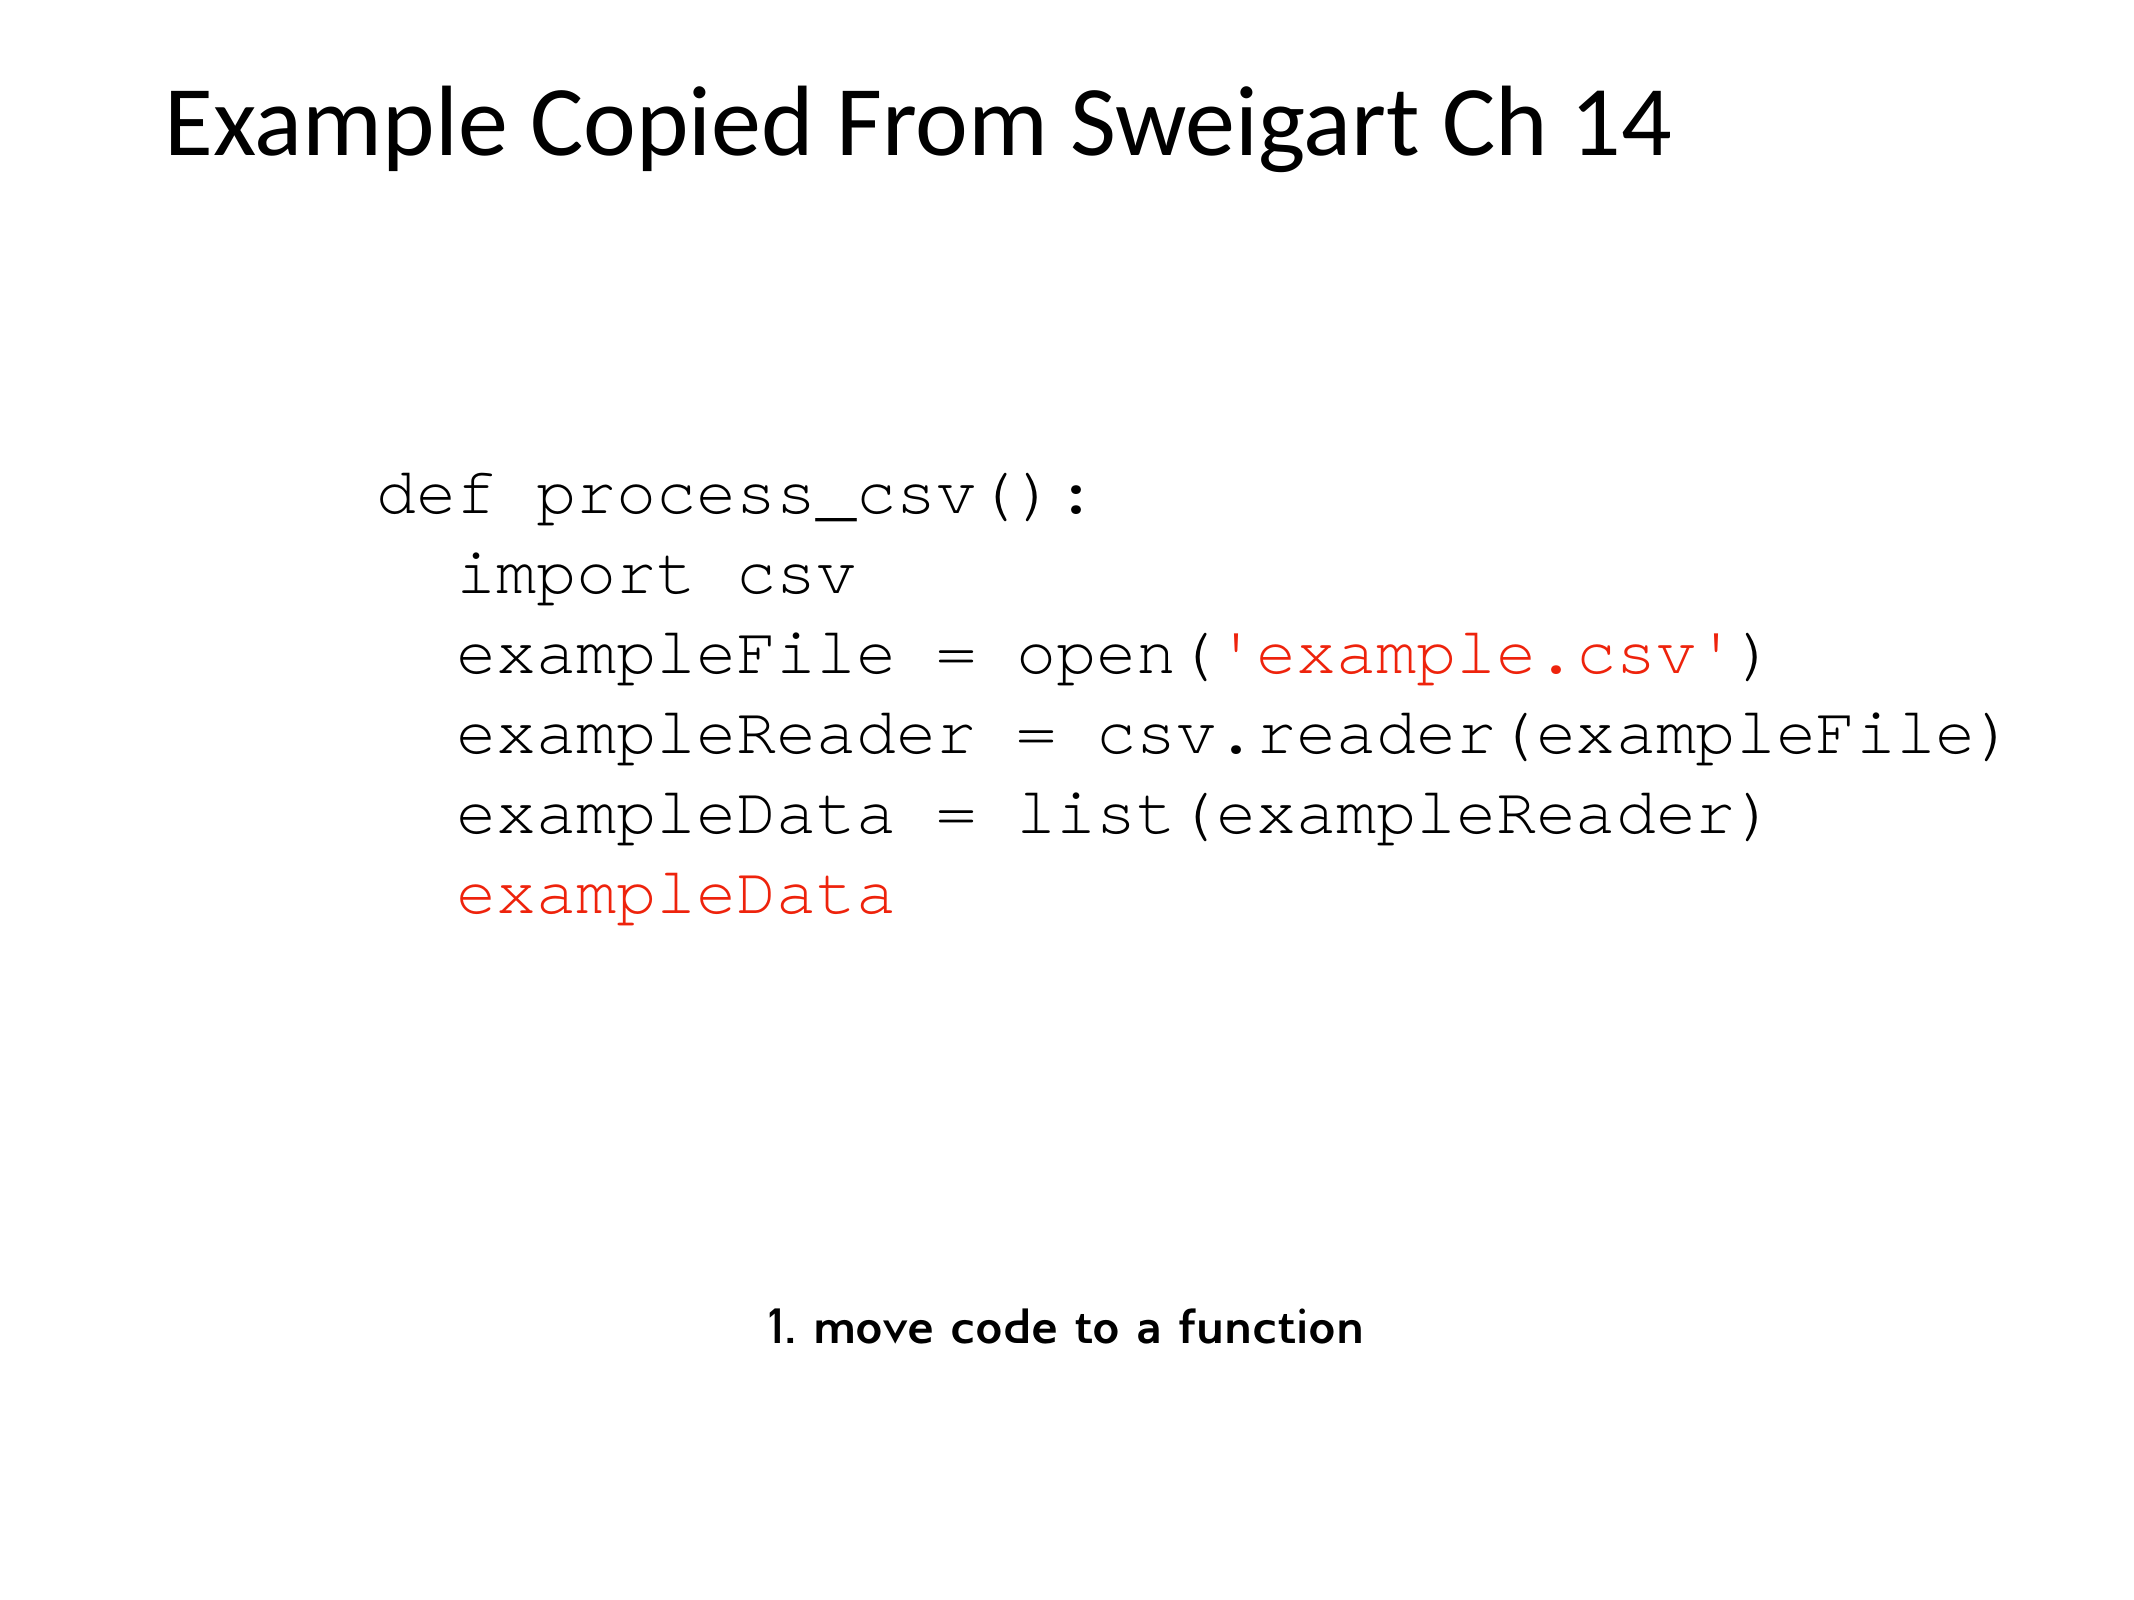

# Example Copied From Sweigart Ch 14
def process_csv():
  import csv
  exampleFile = open('example.csv')
  exampleReader = csv.reader(exampleFile)
  exampleData = list(exampleReader)
  exampleData
1. move code to a function